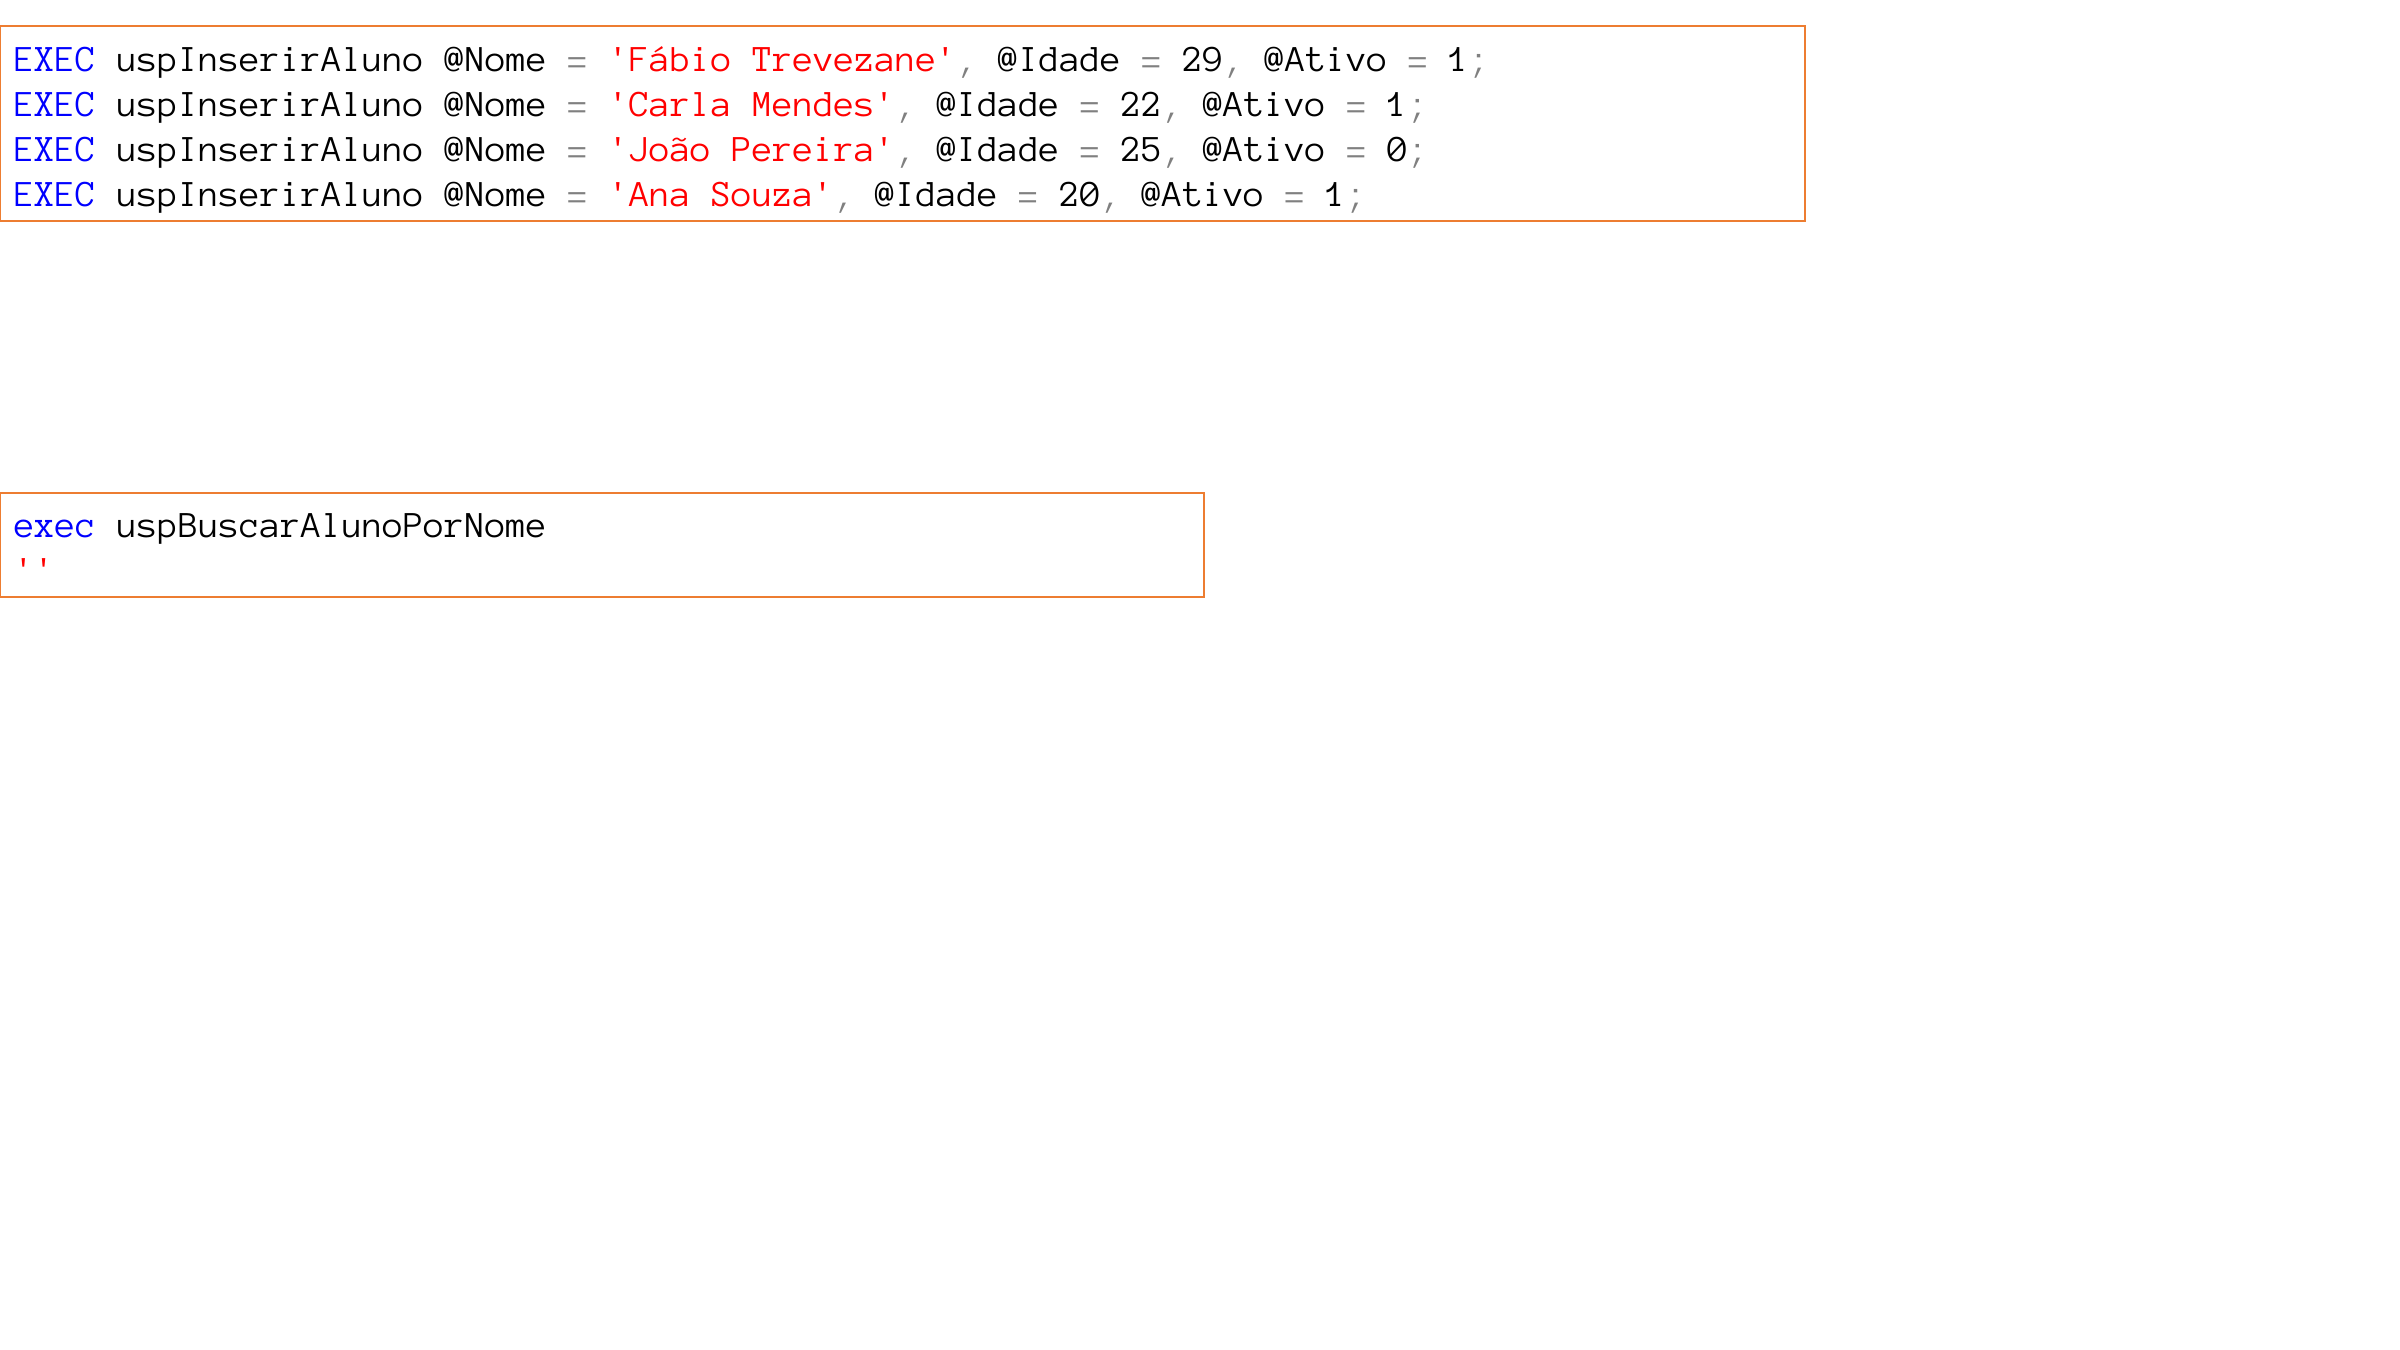

EXEC uspInserirAluno @Nome = 'Fábio Trevezane', @Idade = 29, @Ativo = 1;
EXEC uspInserirAluno @Nome = 'Carla Mendes', @Idade = 22, @Ativo = 1;
EXEC uspInserirAluno @Nome = 'João Pereira', @Idade = 25, @Ativo = 0;
EXEC uspInserirAluno @Nome = 'Ana Souza', @Idade = 20, @Ativo = 1;
exec uspBuscarAlunoPorNome
''